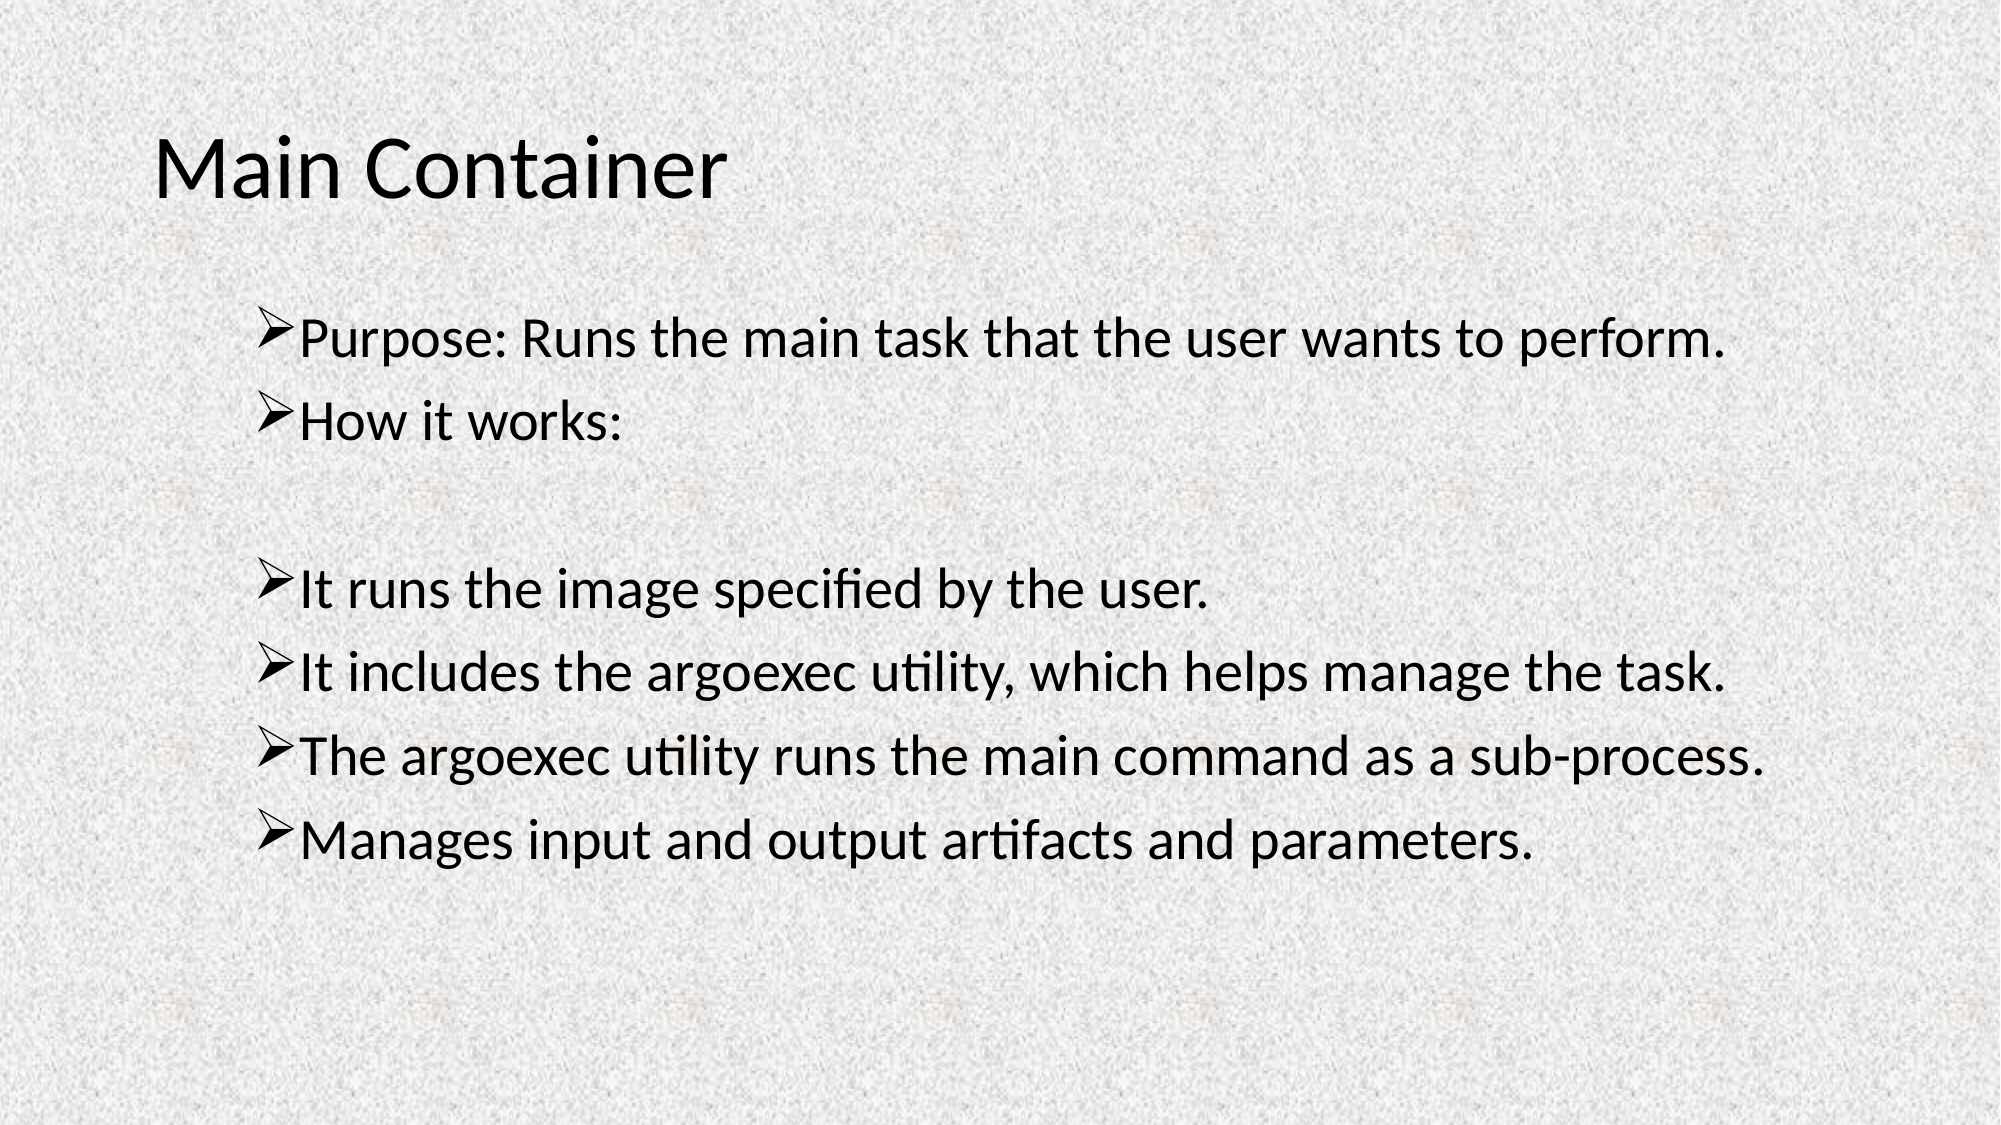

# Main Container
Purpose: Runs the main task that the user wants to perform.
How it works:

It runs the image specified by the user.
It includes the argoexec utility, which helps manage the task.
The argoexec utility runs the main command as a sub-process.
Manages input and output artifacts and parameters.